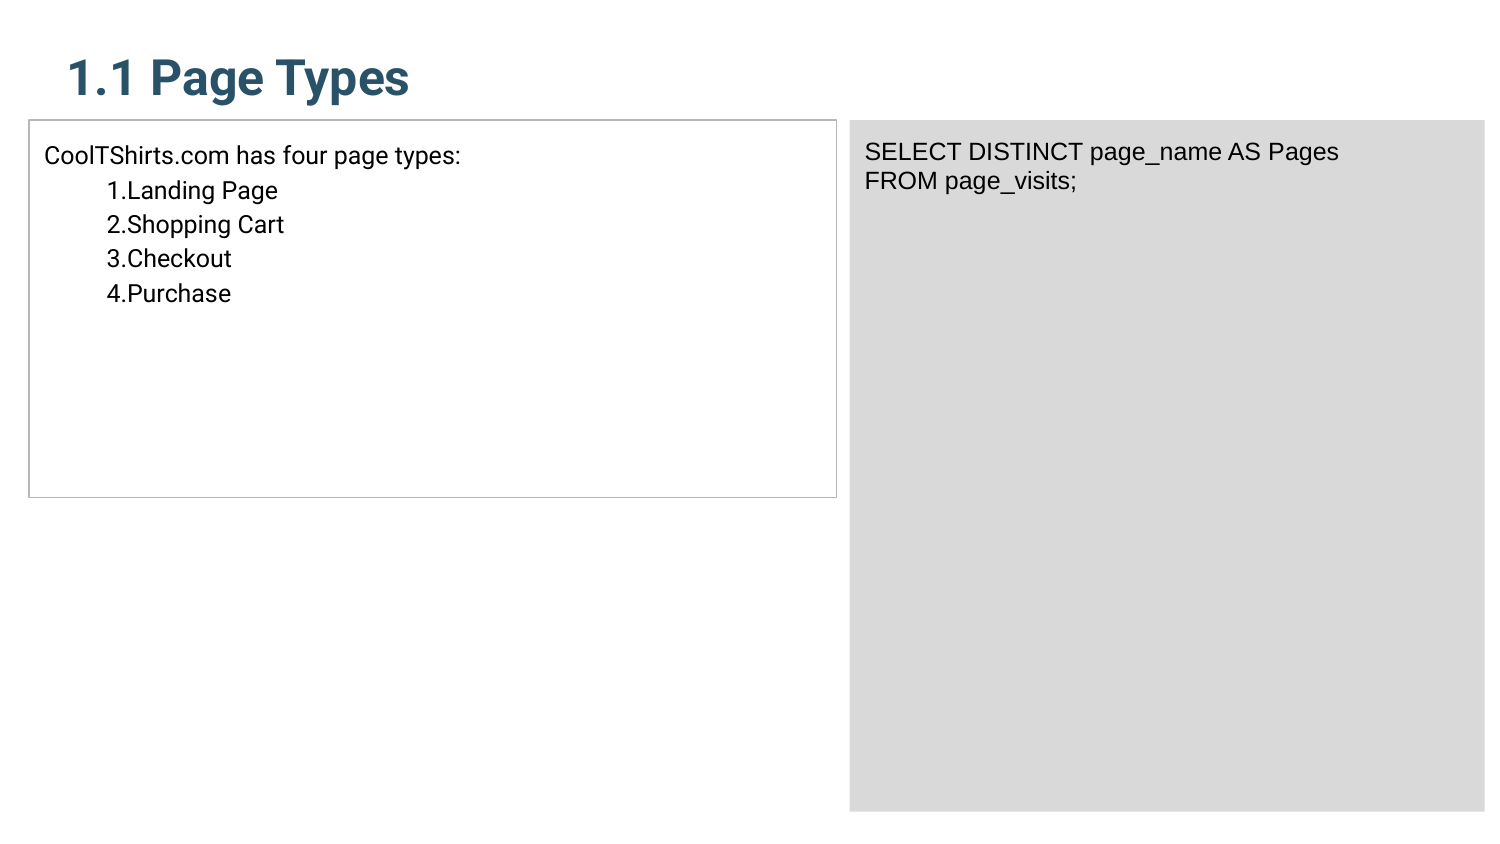

1.1 Page Types
CoolTShirts.com has four page types:
Landing Page
Shopping Cart
Checkout
Purchase

SELECT DISTINCT page_name AS Pages
FROM page_visits;